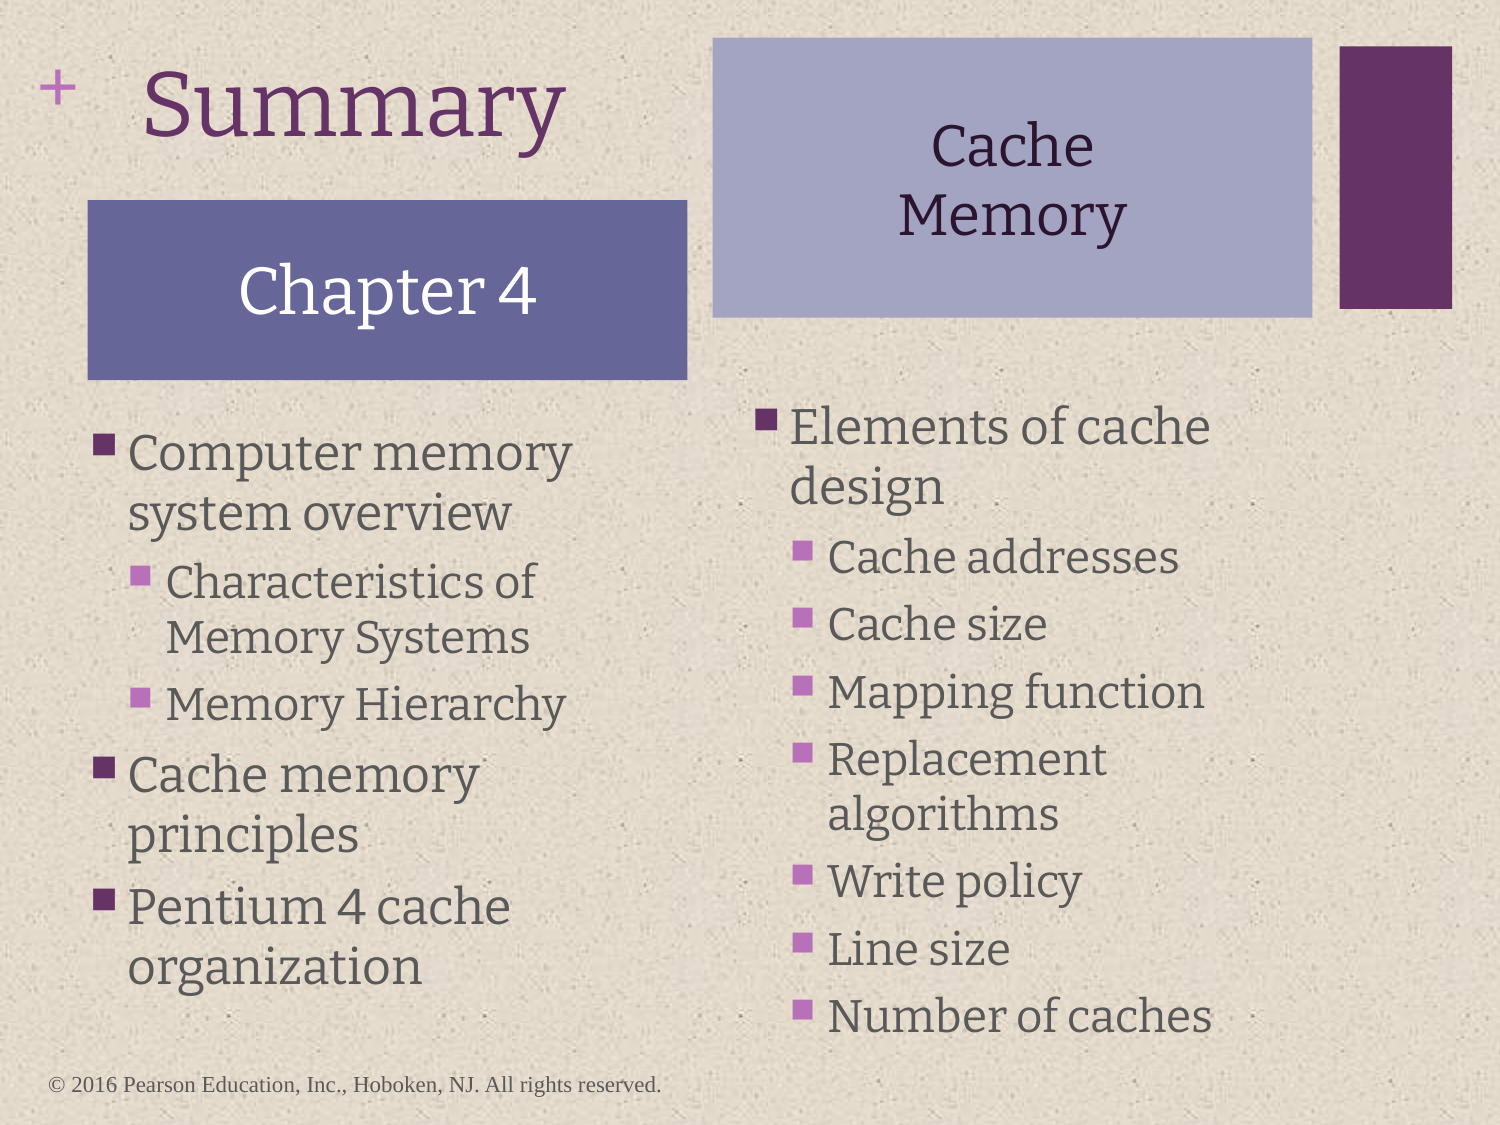

# Summary
Cache
Memory

Chapter 4

Elements of cache design
Cache addresses
Cache size
Mapping function
Replacement algorithms
Write policy
Line size
Number of caches
Computer memory system overview
Characteristics of Memory Systems
Memory Hierarchy
Cache memory principles
Pentium 4 cache organization
© 2016 Pearson Education, Inc., Hoboken, NJ. All rights reserved.